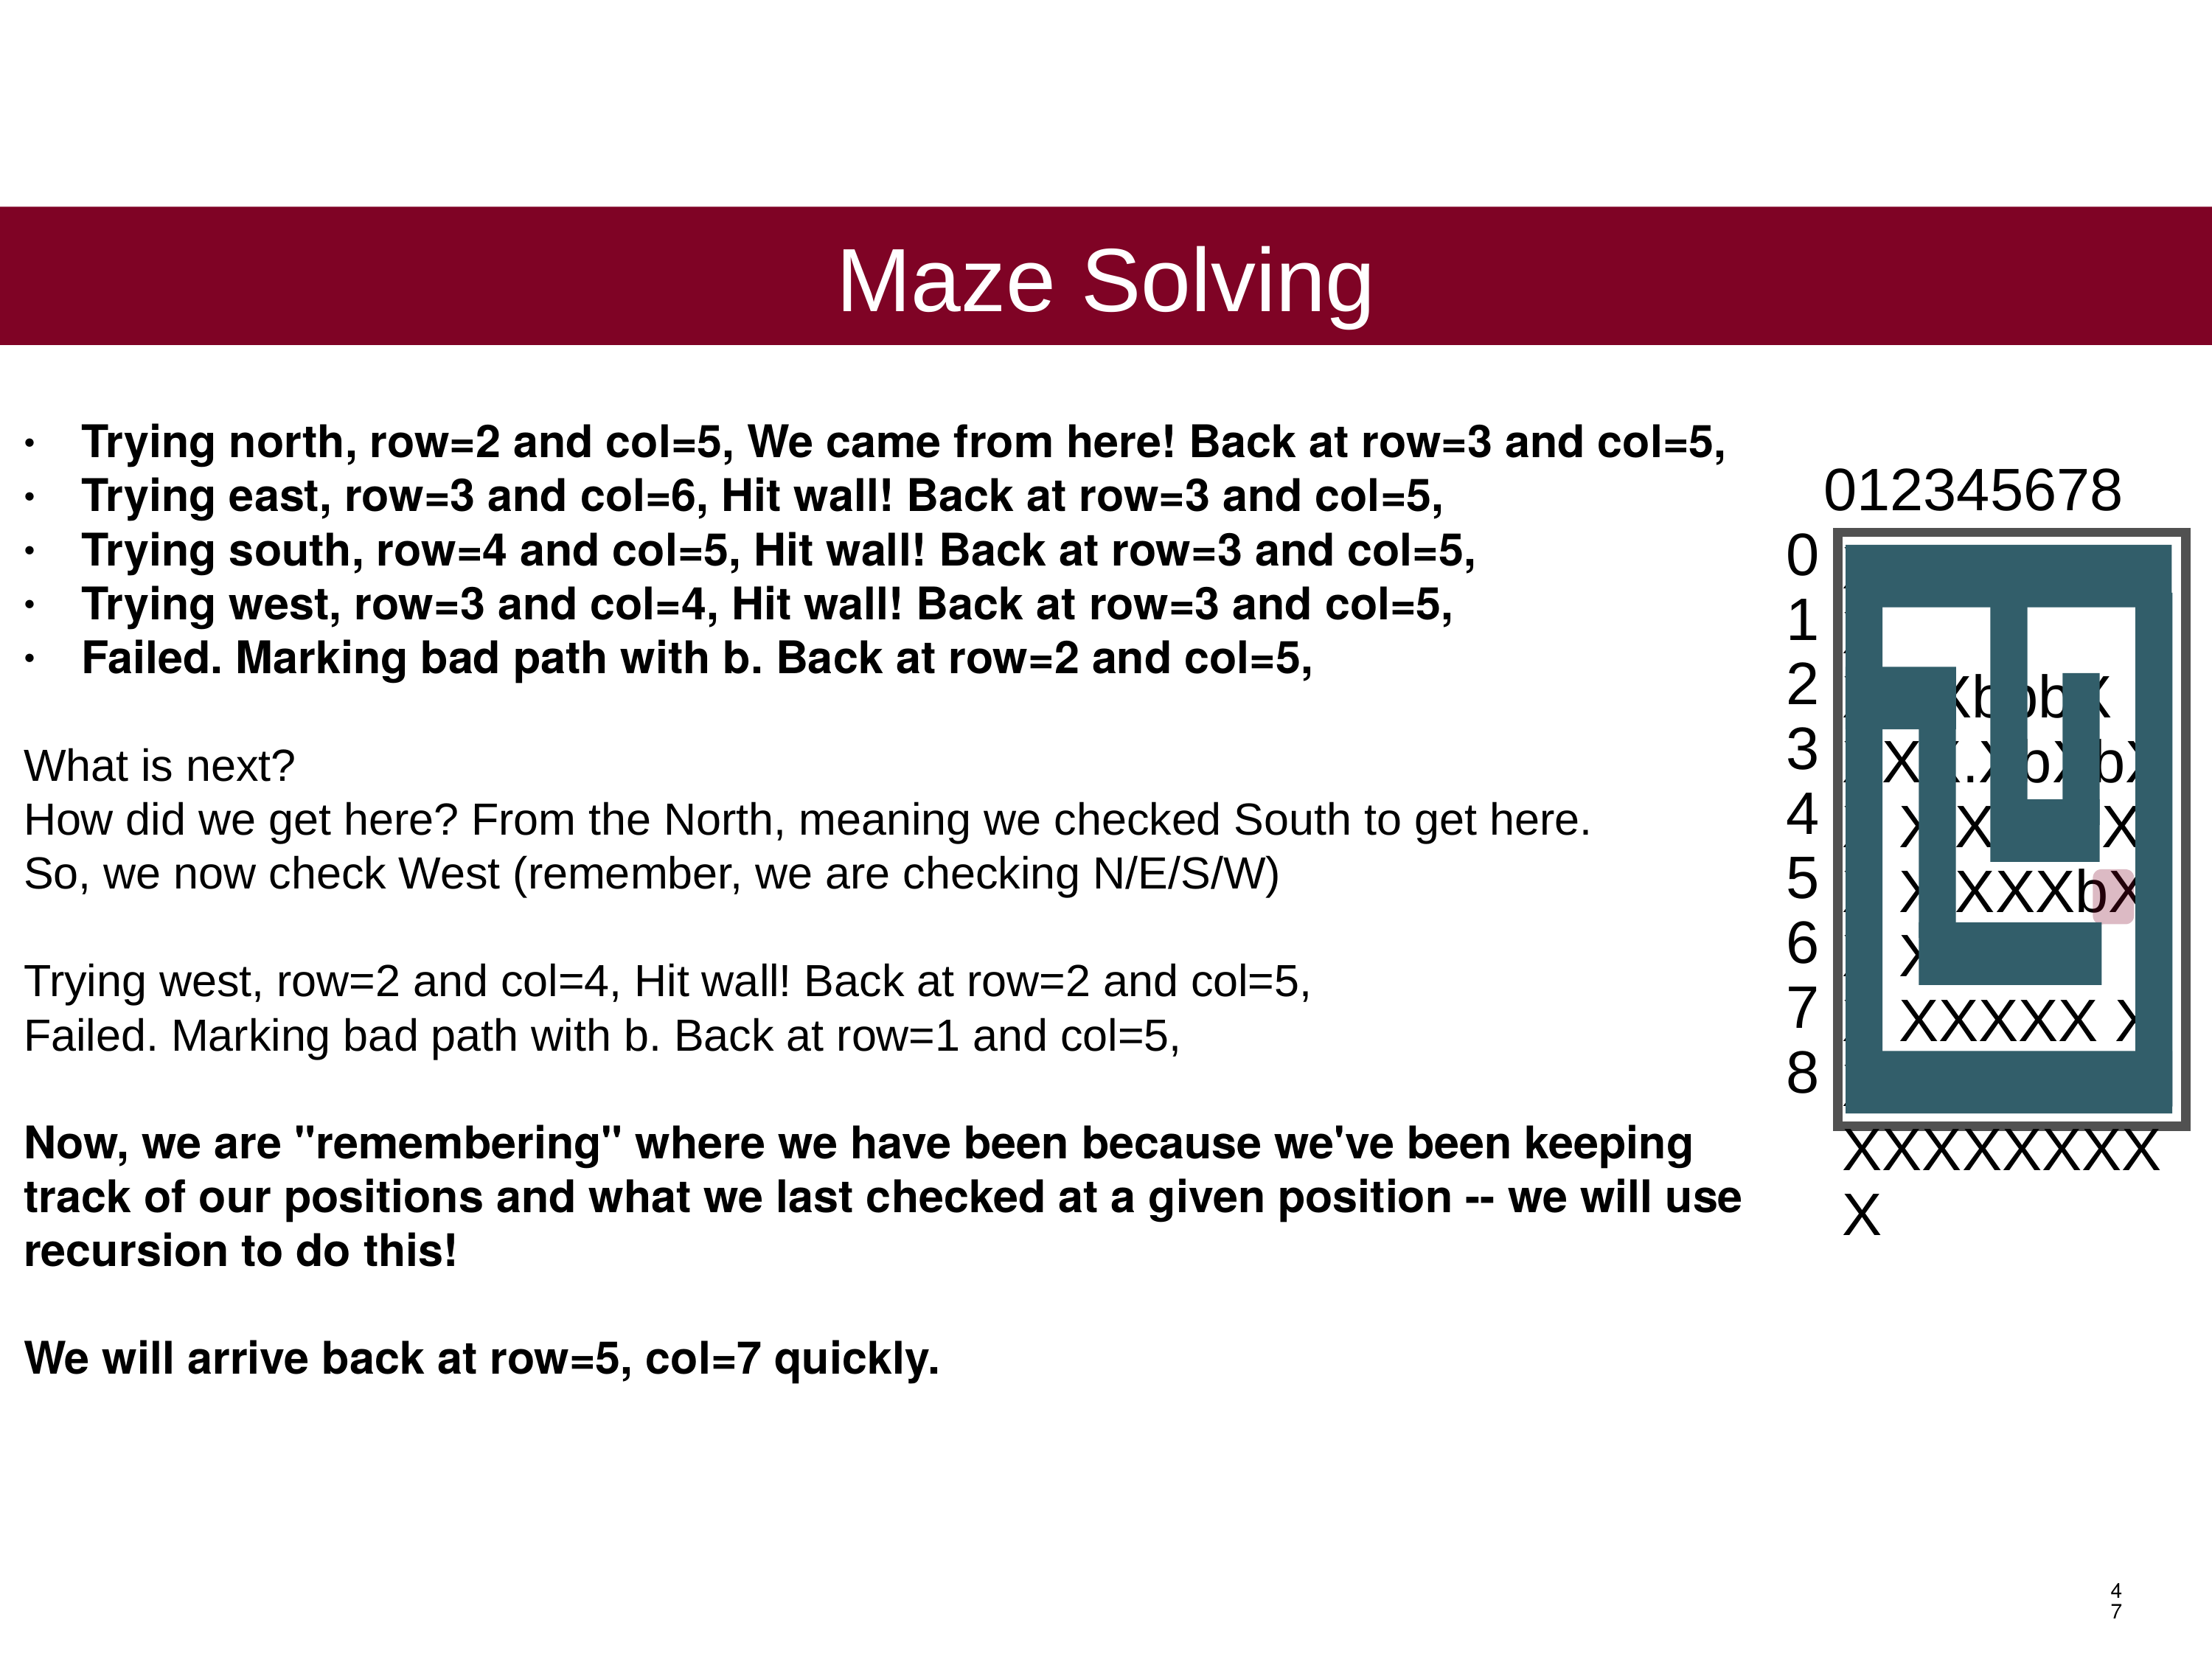

Maze Solving
Trying north, row=2 and col=5, We came from here! Back at row=3 and col=5,
Trying east, row=3 and col=6, Hit wall! Back at row=3 and col=5,
Trying south, row=4 and col=5, Hit wall! Back at row=3 and col=5,
Trying west, row=3 and col=4, Hit wall! Back at row=3 and col=5,
Failed. Marking bad path with b. Back at row=2 and col=5,

What is next?
How did we get here? From the North, meaning we checked South to get here.
So, we now check West (remember, we are checking N/E/S/W)

Trying west, row=2 and col=4, Hit wall! Back at row=2 and col=5,
Failed. Marking bad path with b. Back at row=1 and col=5,

Now, we are "remembering" where we have been because we've been keeping track of our positions and what we last checked at a given position -- we will use recursion to do this!

We will arrive back at row=5, col=7 quickly.
 012345678
0
1
2
3
4
5
6
7
8

XXXXXXXXX
X...XbbbX
XXX.XbXbX
X X.XbXbX
X X.XXXbX
X X.....X
X XXXXX X
X      FX
XXXXXXXXX

47